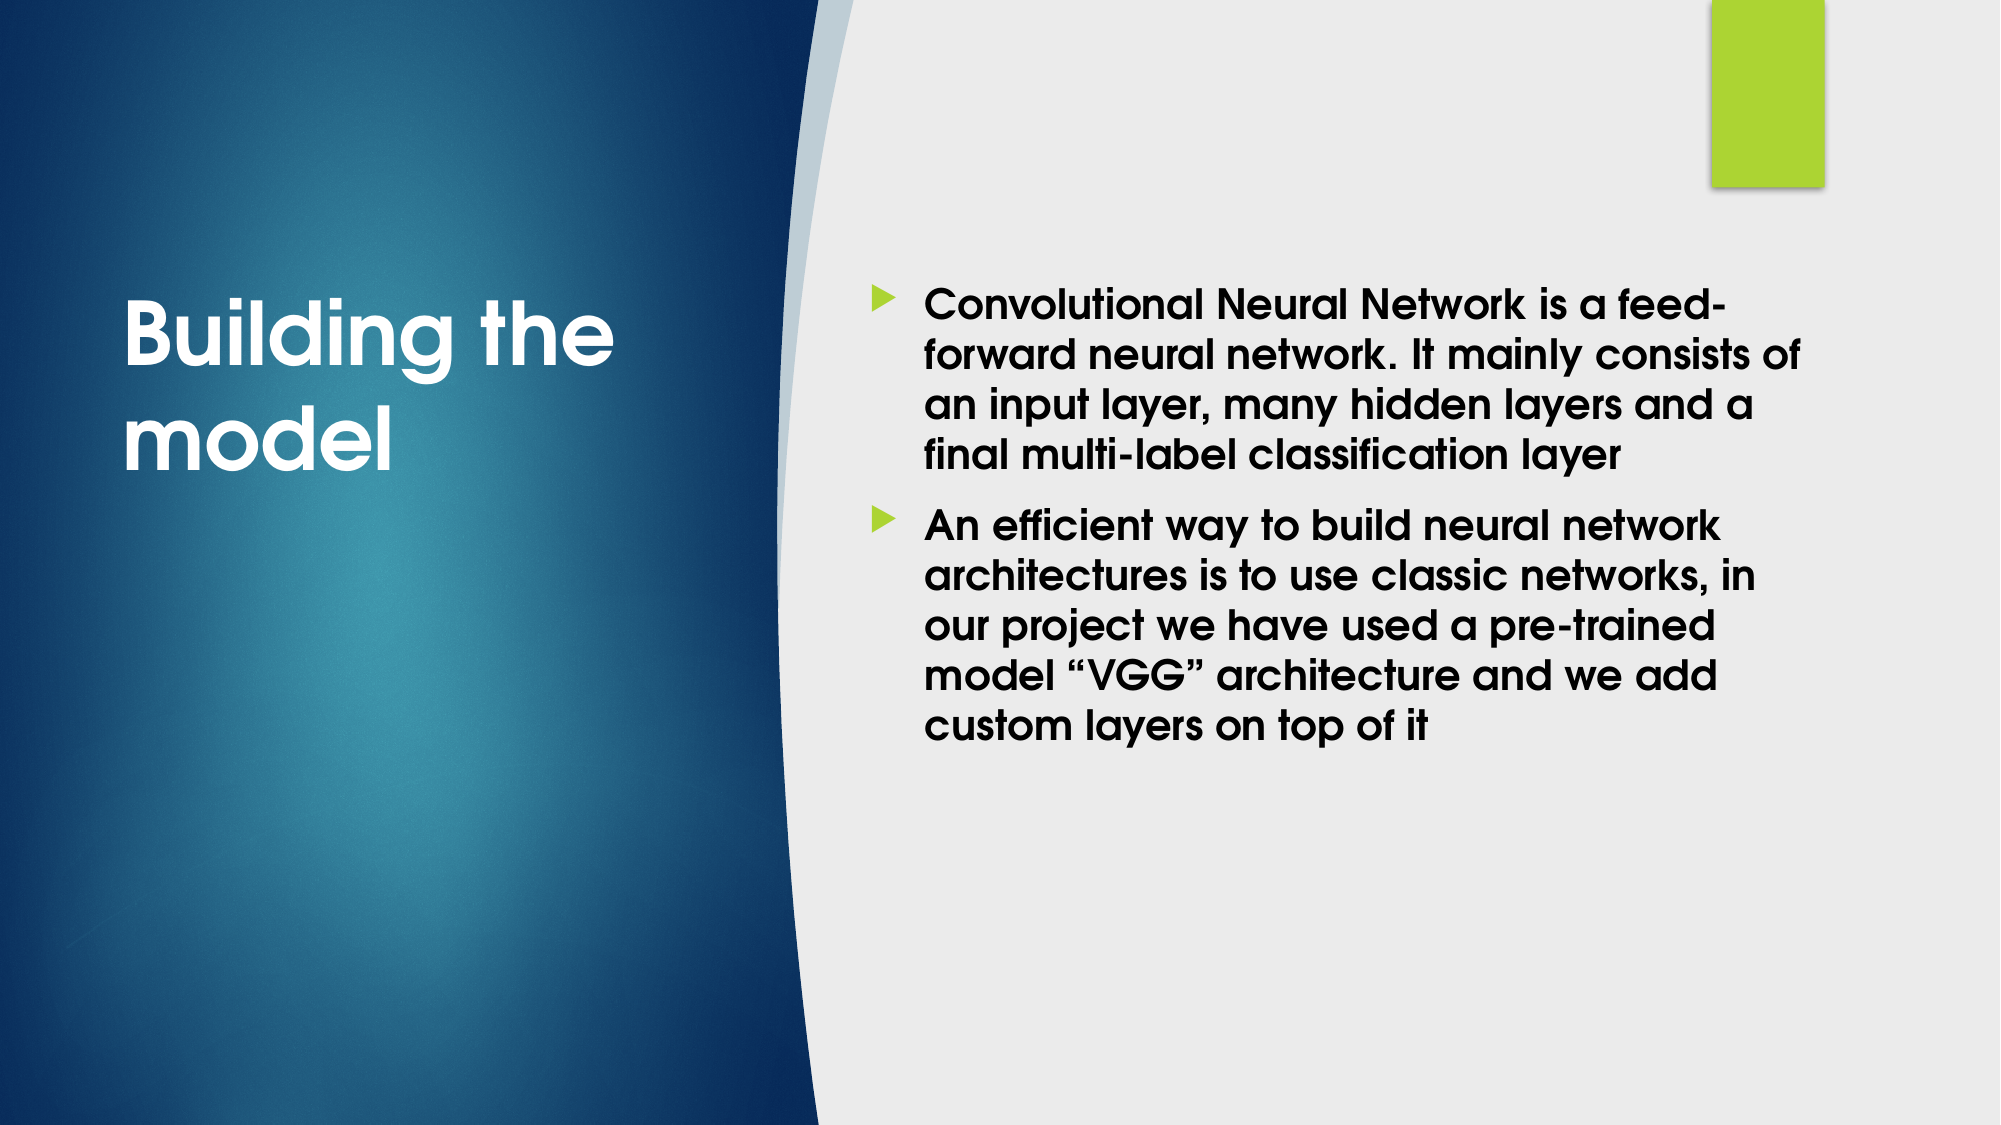

# Building the model
Convolutional Neural Network is a feed-forward neural network. It mainly consists of an input layer, many hidden layers and a final multi-label classification layer
An efficient way to build neural network architectures is to use classic networks, in our project we have used a pre-trained model “VGG” architecture and we add custom layers on top of it